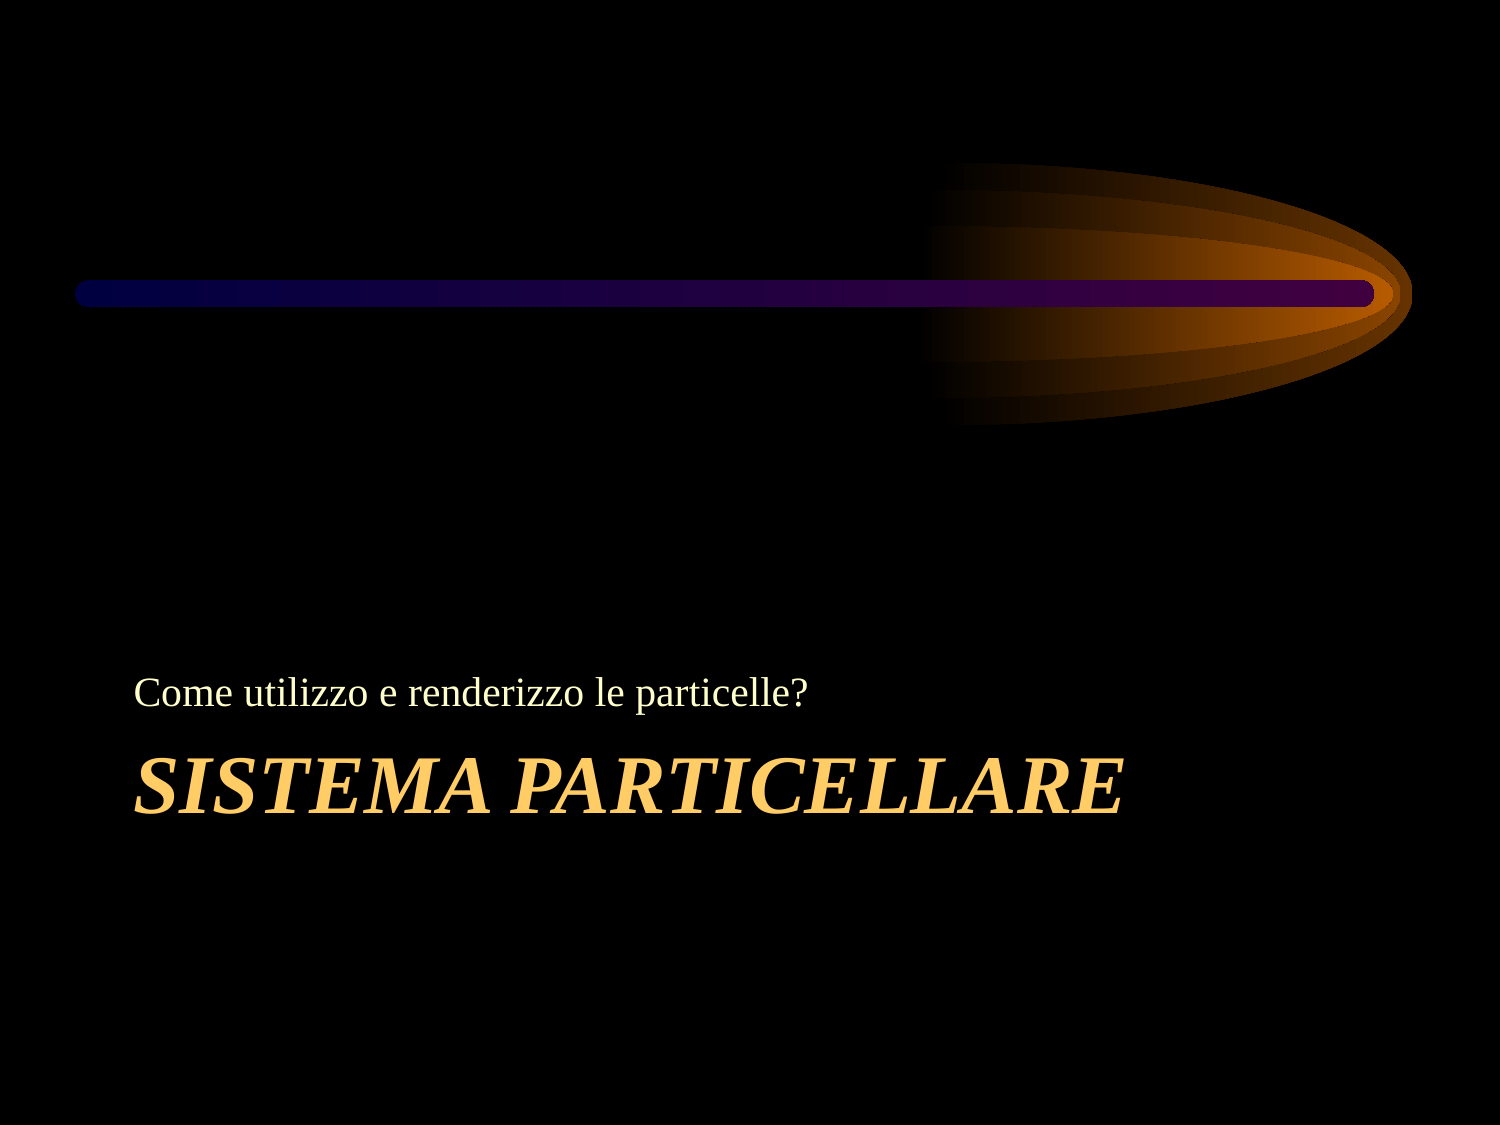

Come utilizzo e renderizzo le particelle?
# Sistema particellare